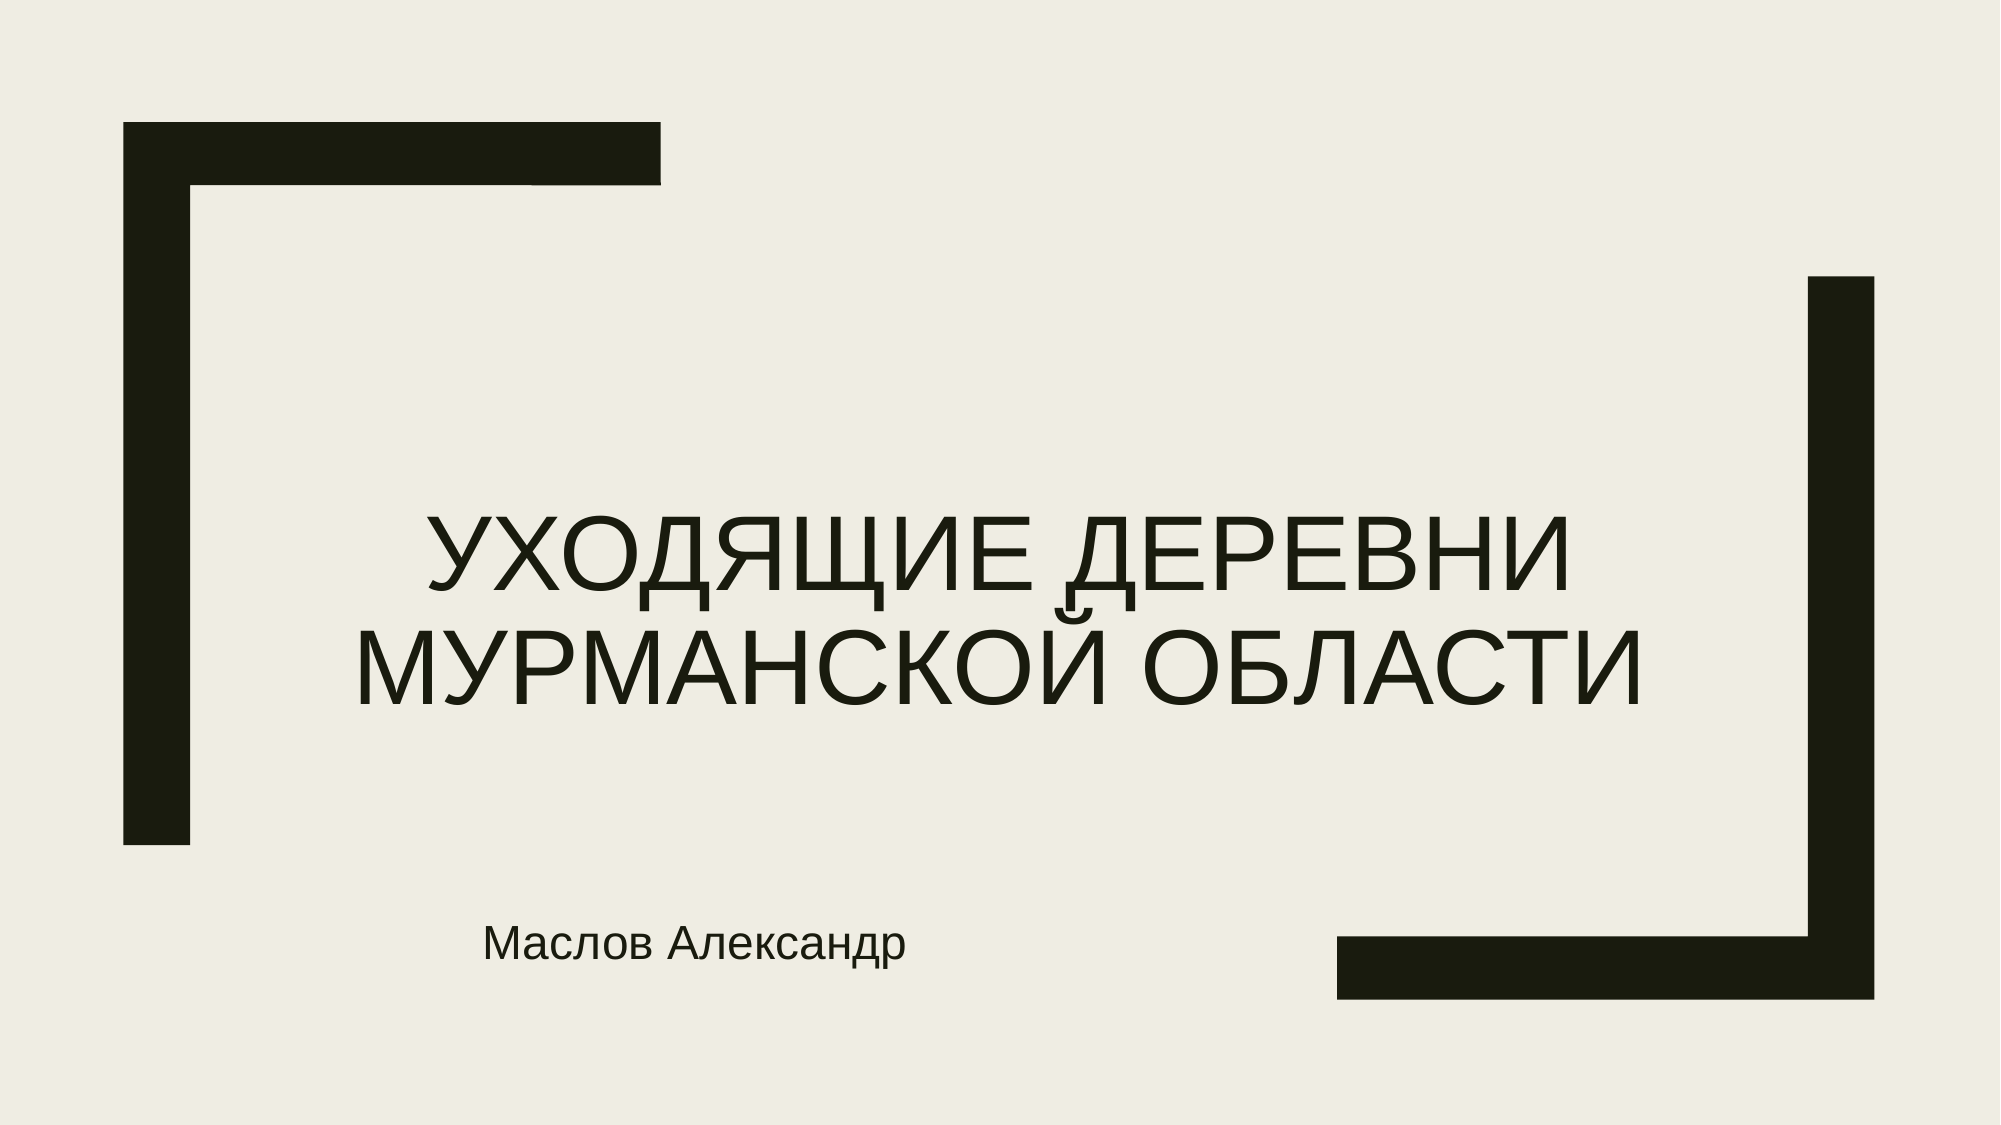

# Уходящие деревни Мурманской области
Маслов Александр